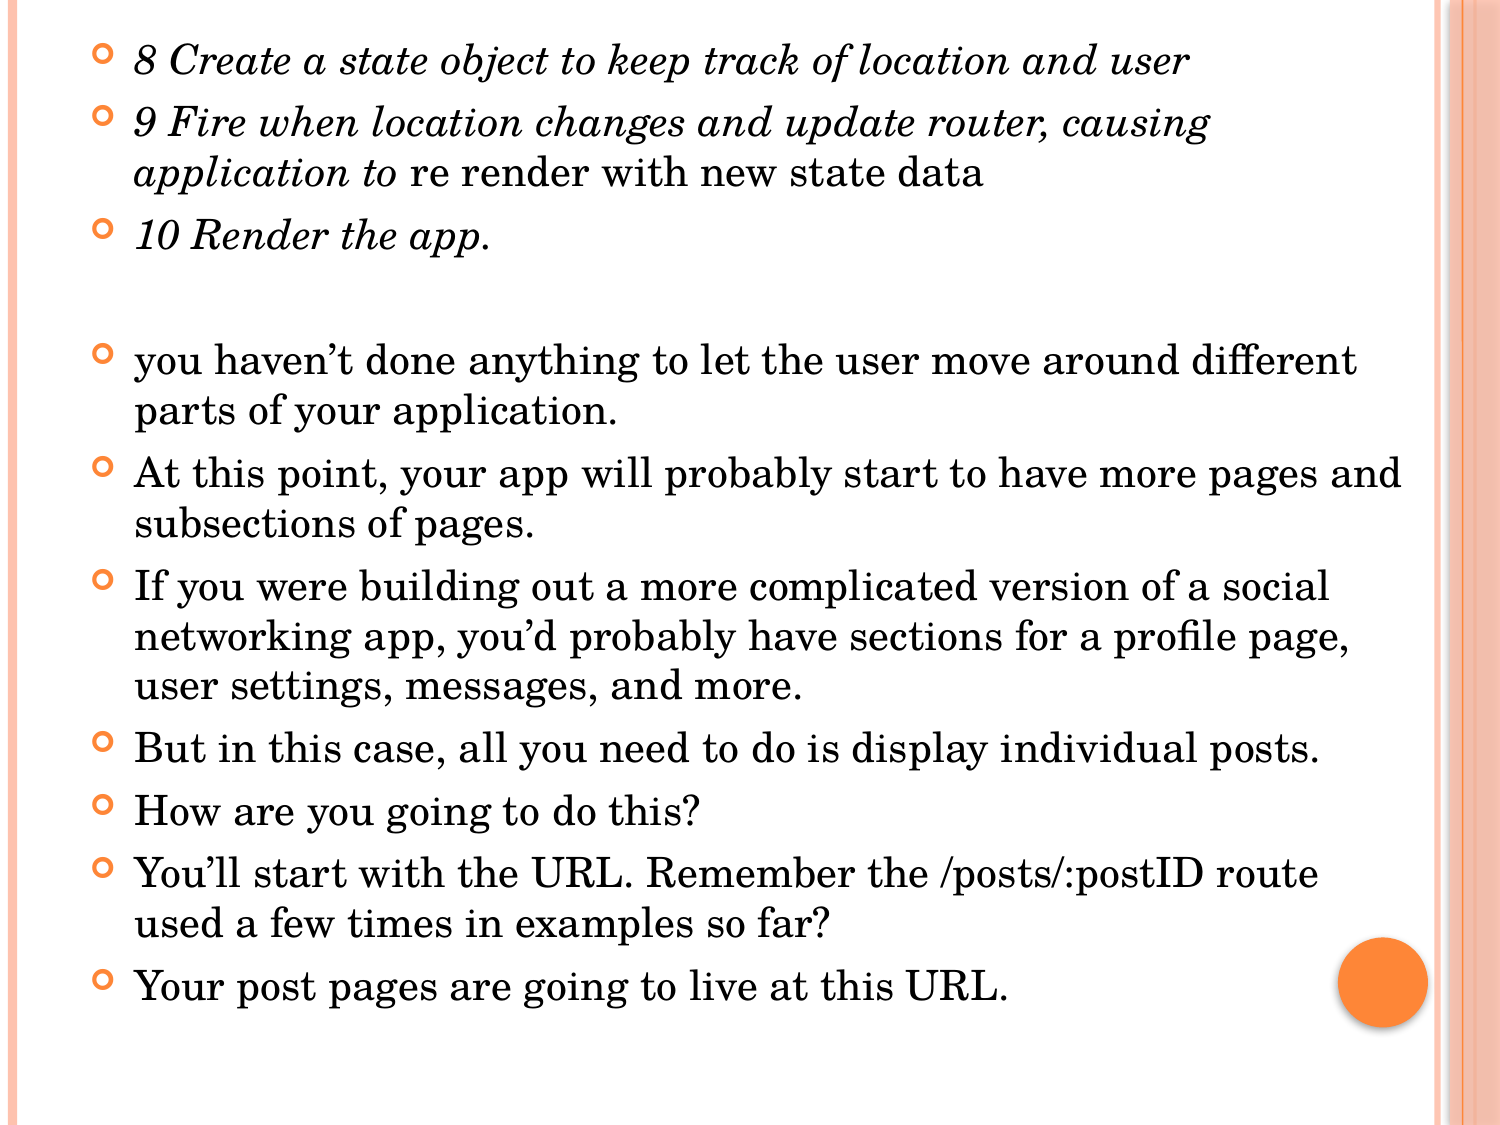

8 Create a state object to keep track of location and user
9 Fire when location changes and update router, causing application to re render with new state data
10 Render the app.

you haven’t done anything to let the user move around different parts of your application.
At this point, your app will probably start to have more pages and subsections of pages.
If you were building out a more complicated version of a social networking app, you’d probably have sections for a profile page, user settings, messages, and more.
But in this case, all you need to do is display individual posts.
How are you going to do this?
You’ll start with the URL. Remember the /posts/:postID route used a few times in examples so far?
Your post pages are going to live at this URL.